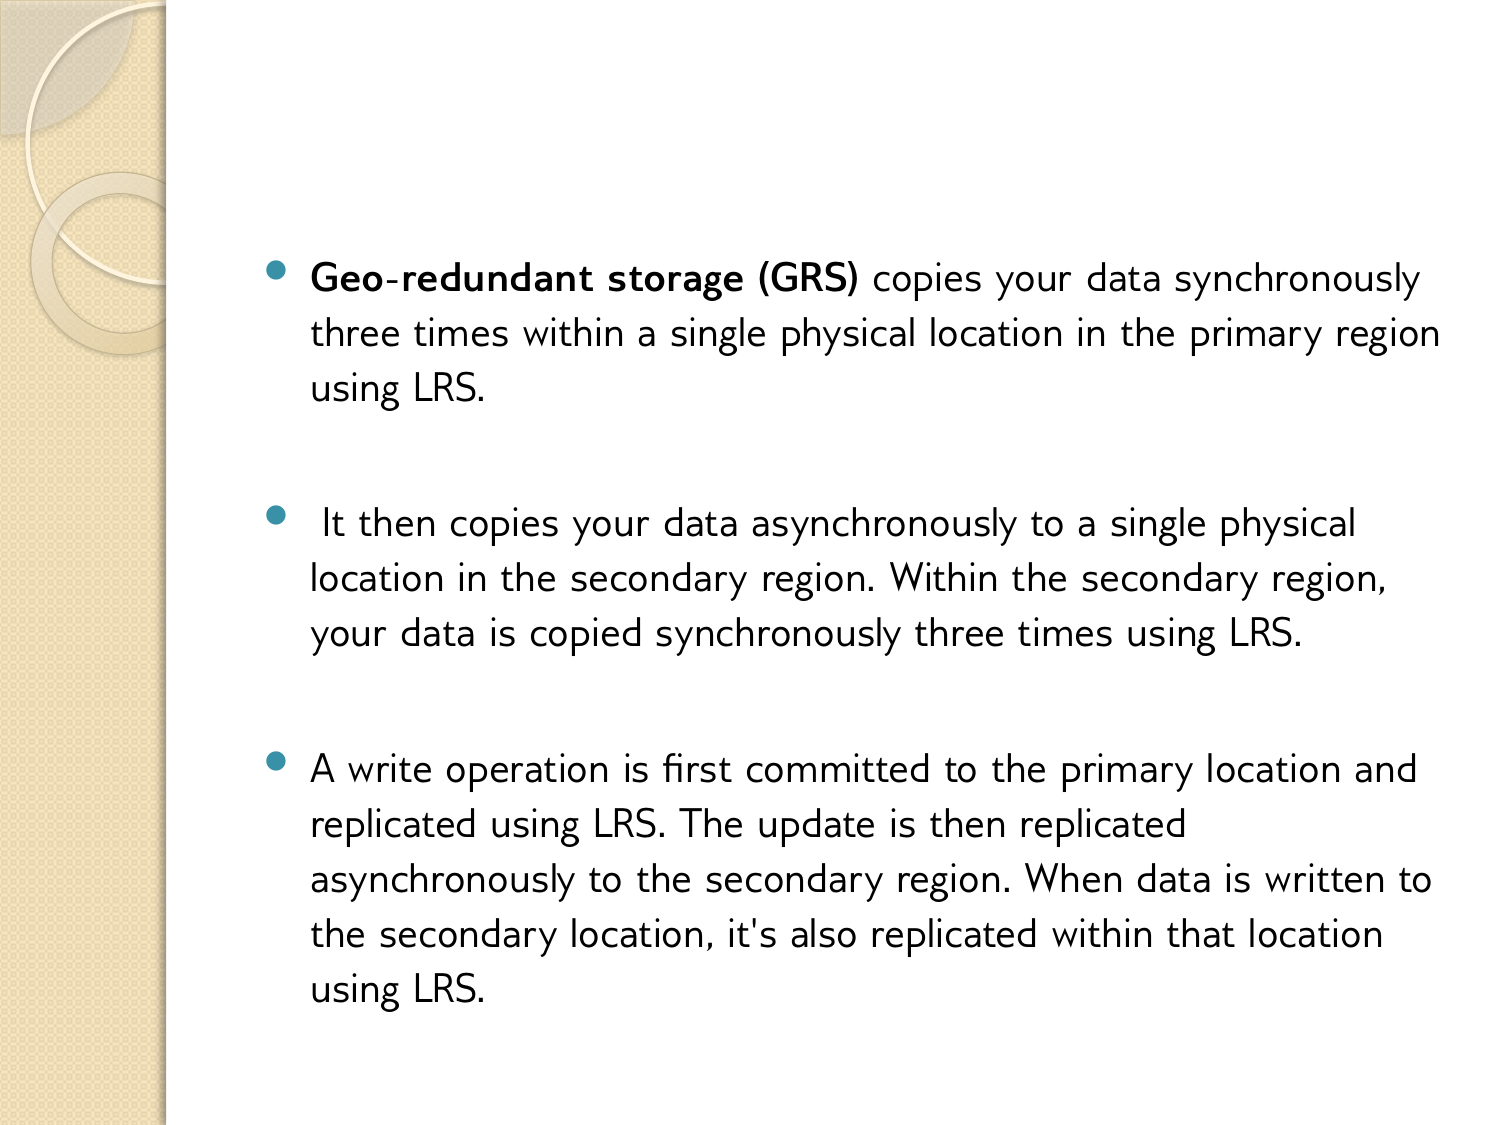

#
Geo-redundant storage (GRS) copies your data synchronously three times within a single physical location in the primary region using LRS.

 It then copies your data asynchronously to a single physical location in the secondary region. Within the secondary region, your data is copied synchronously three times using LRS.

A write operation is first committed to the primary location and replicated using LRS. The update is then replicated asynchronously to the secondary region. When data is written to the secondary location, it's also replicated within that location using LRS.